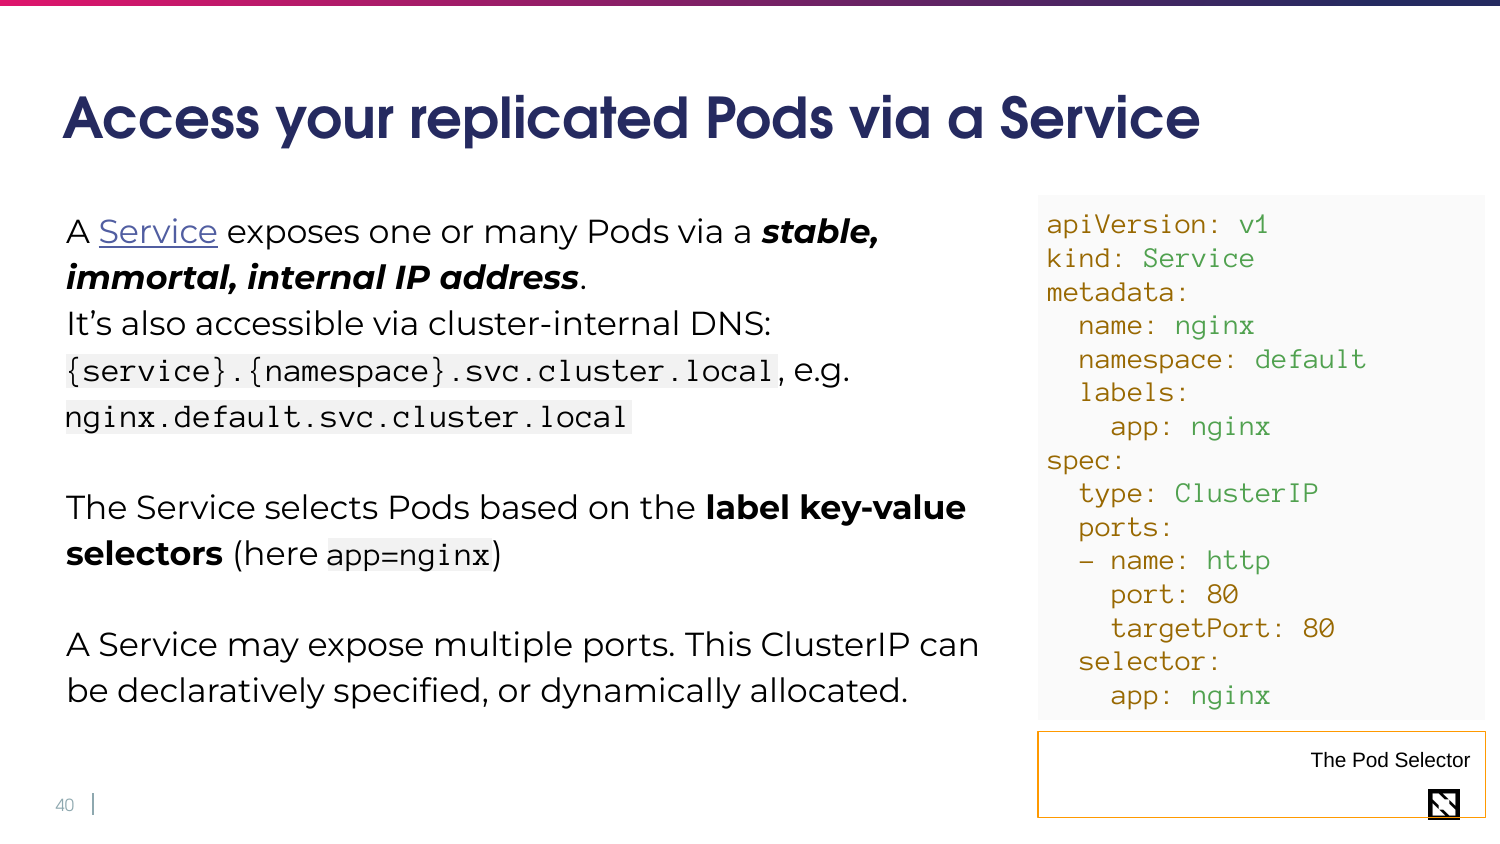

# Access your replicated Pods via a Service
A Service exposes one or many Pods via a stable, immortal, internal IP address.
It’s also accessible via cluster-internal DNS:
{service}.{namespace}.svc.cluster.local, e.g.
nginx.default.svc.cluster.local

The Service selects Pods based on the label key-value selectors (here app=nginx)

A Service may expose multiple ports. This ClusterIP can be declaratively specified, or dynamically allocated.
| apiVersion: v1 kind: Service metadata: name: nginx namespace: default labels: app: nginx spec: type: ClusterIP ports: - name: http port: 80 targetPort: 80 selector: app: nginx |
| --- |
The Pod Selector